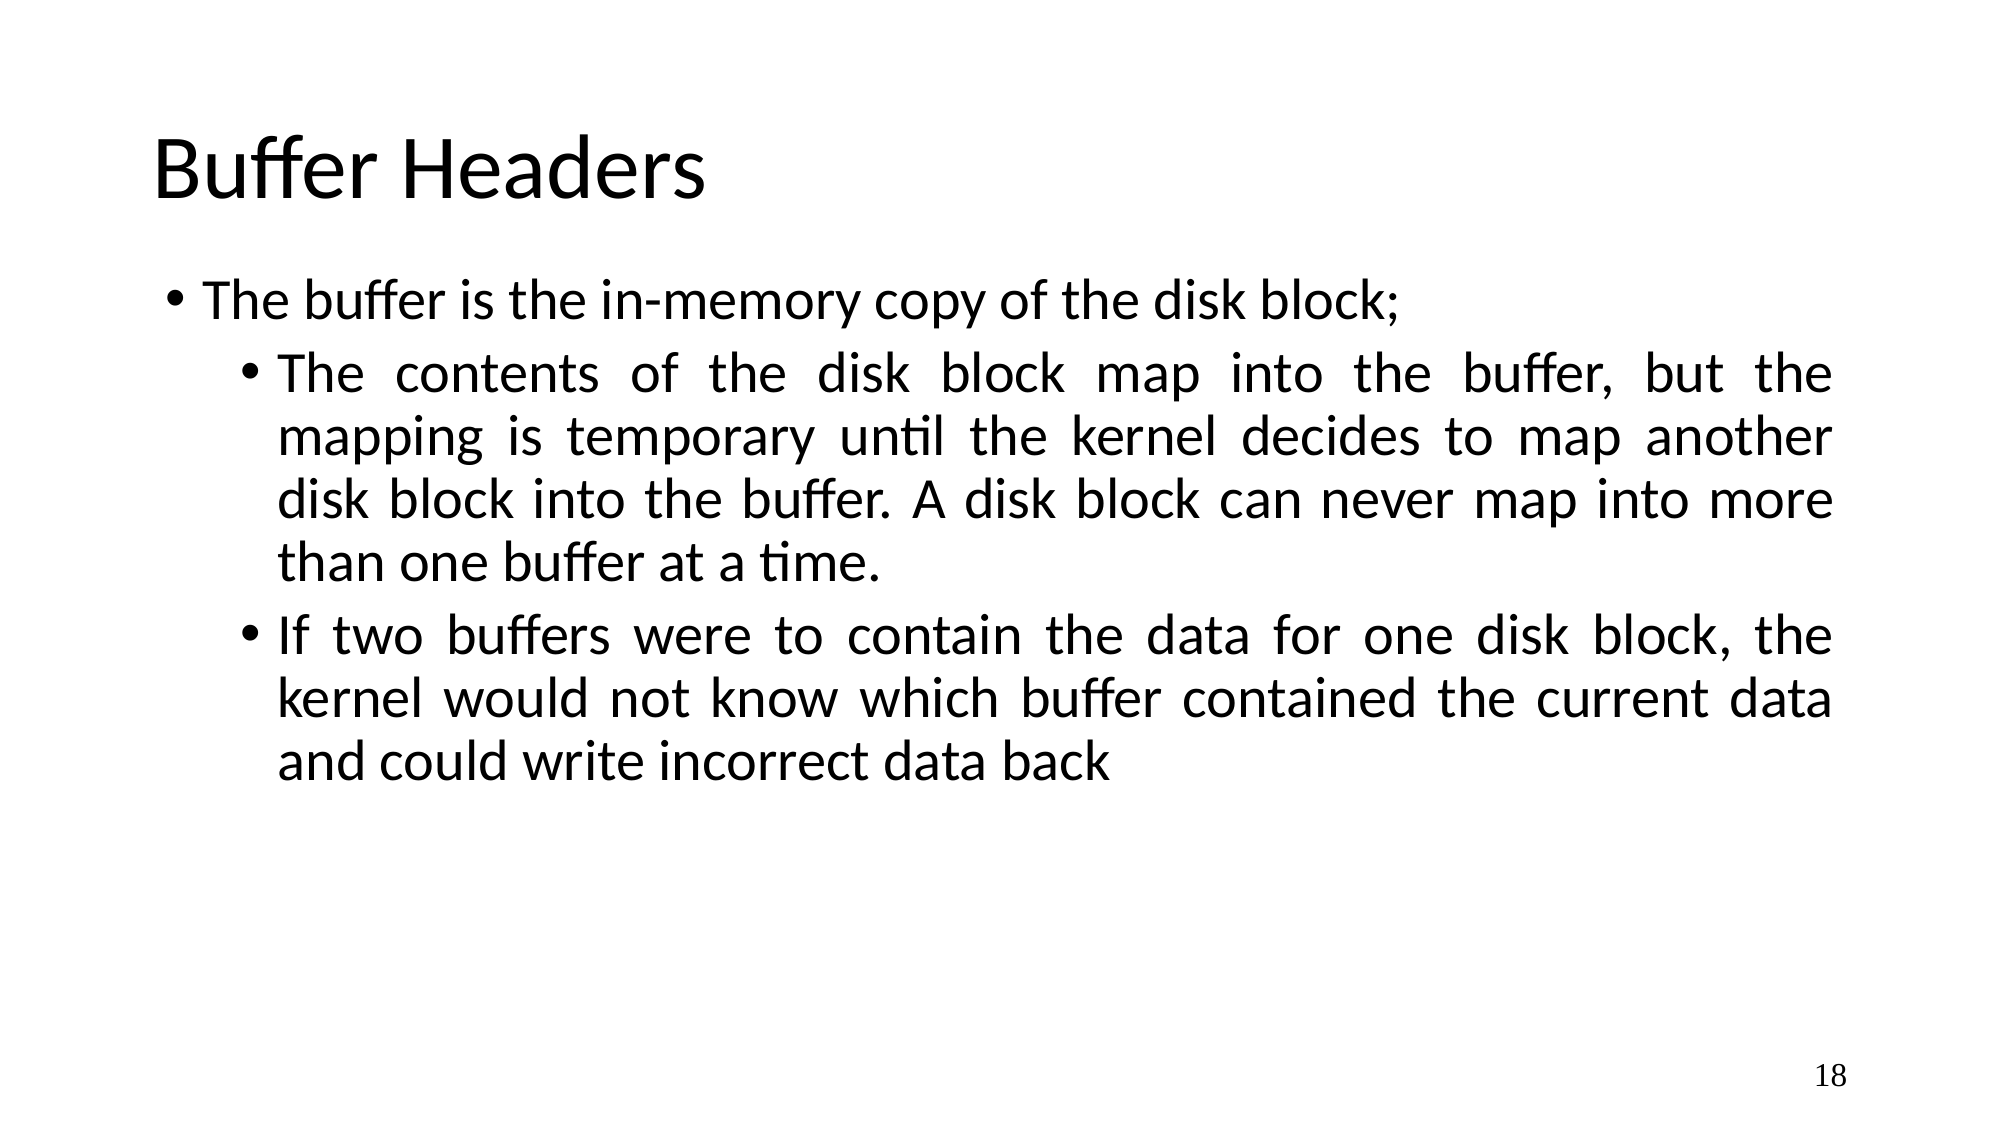

# Buffer Headers
The buffer is the in-memory copy of the disk block;
The contents of the disk block map into the buffer, but the mapping is temporary until the kernel decides to map another disk block into the buffer. A disk block can never map into more than one buffer at a time.
If two buffers were to contain the data for one disk block, the kernel would not know which buffer contained the current data and could write incorrect data back

18